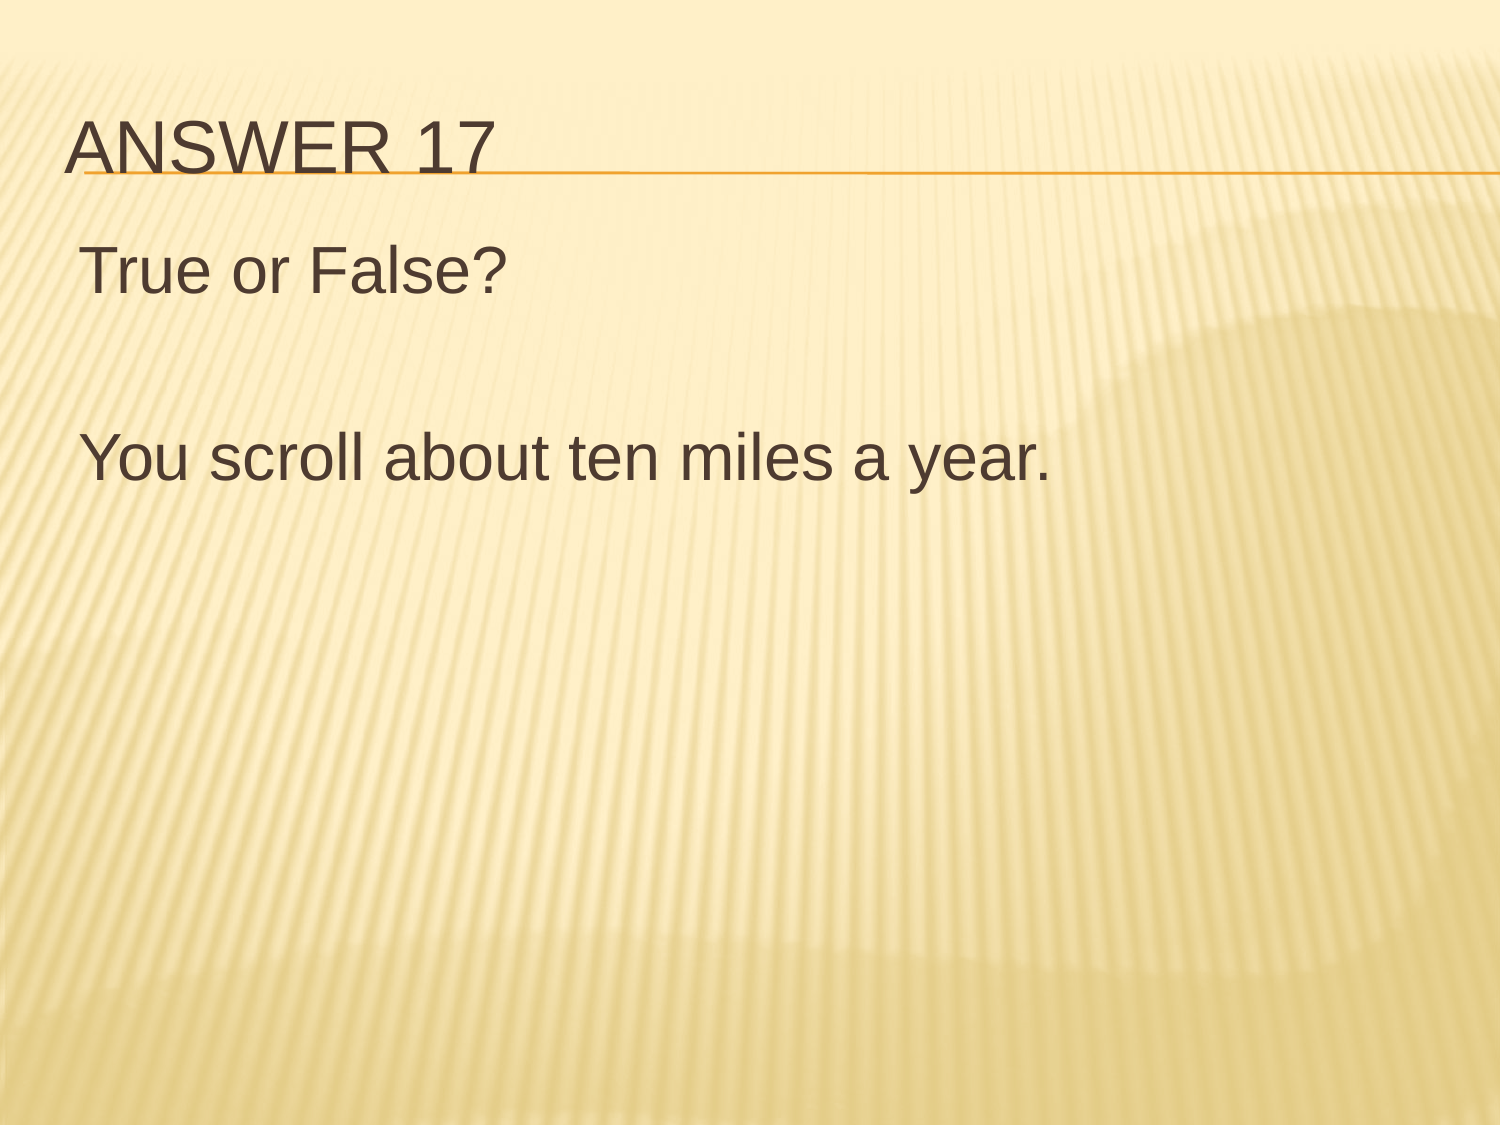

# Answer 17
True or False?

You scroll about ten miles a year.